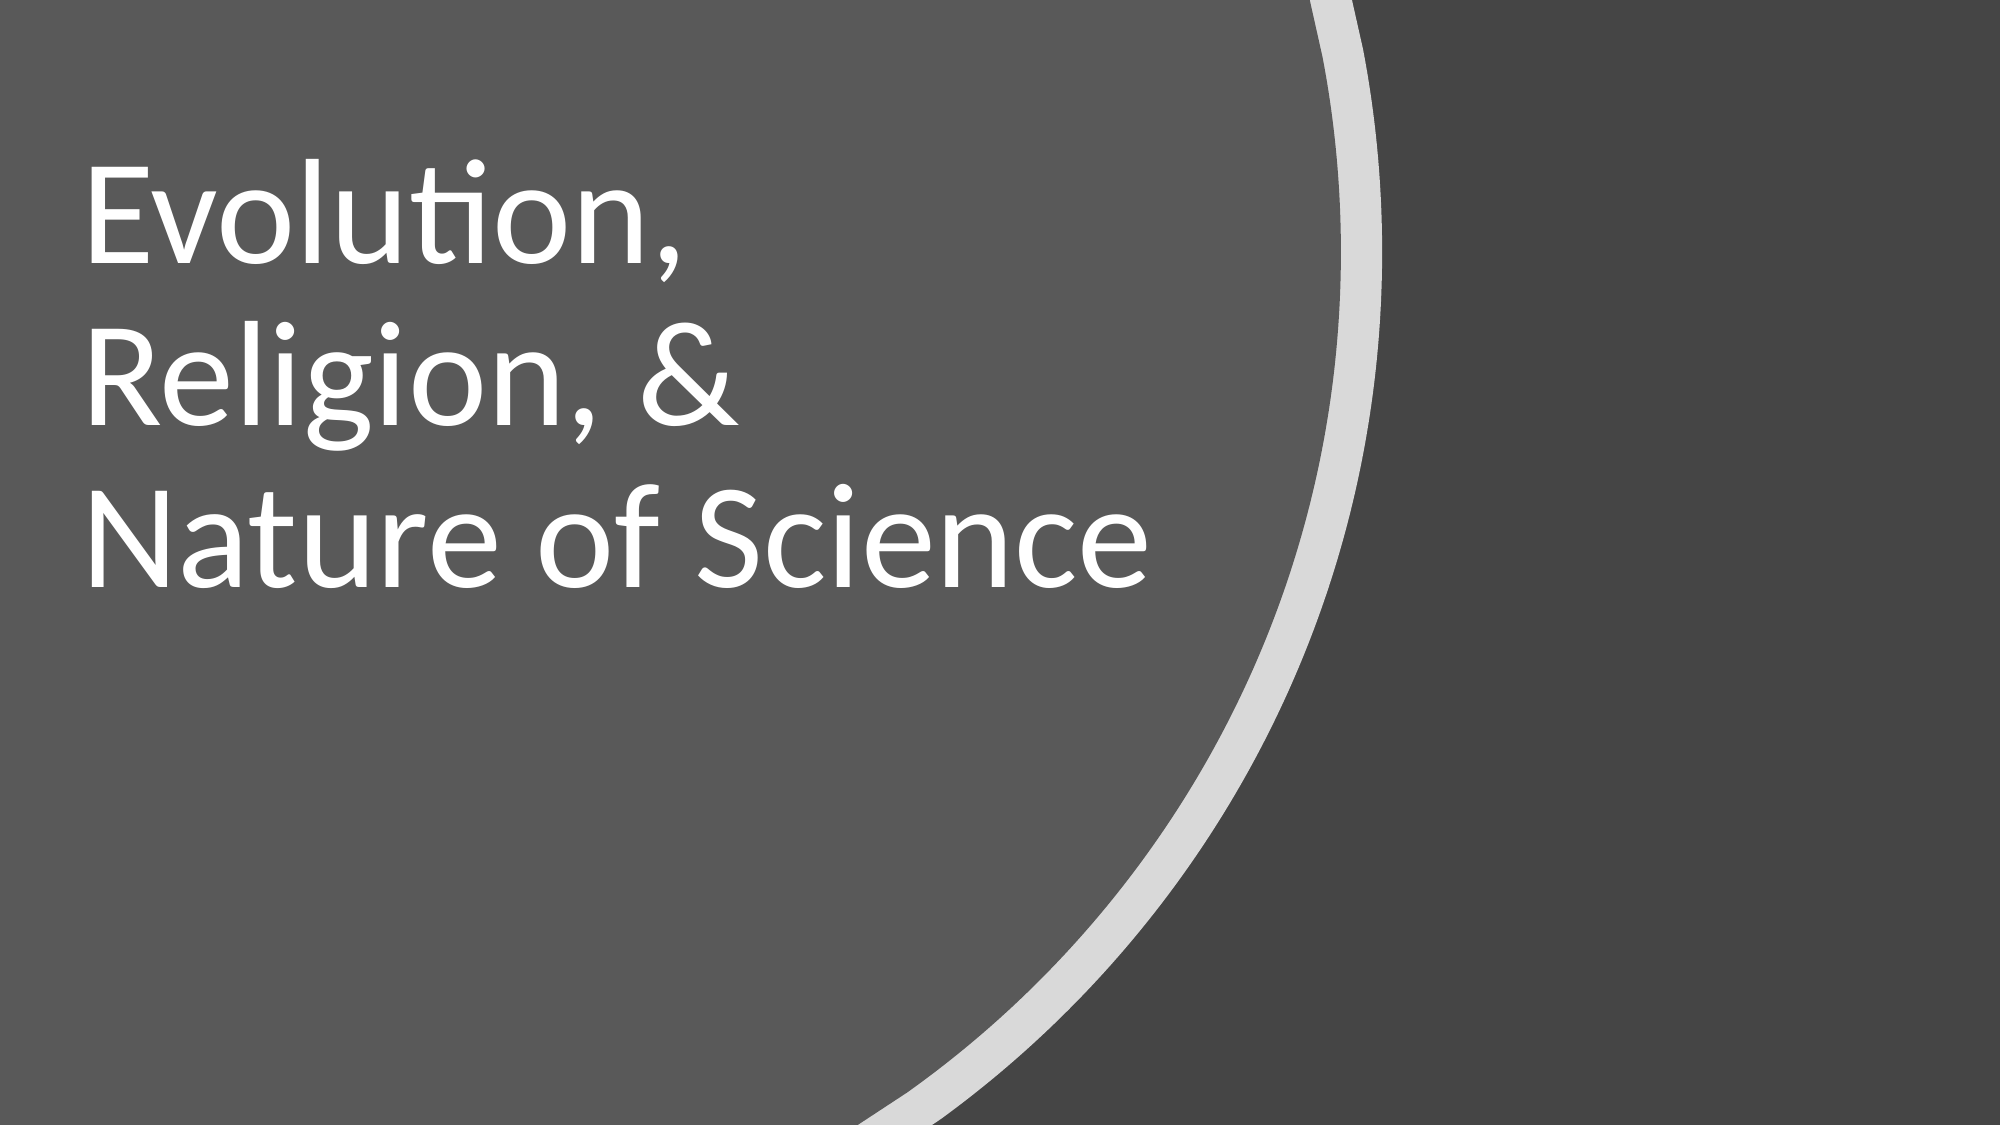

# Evolution, Religion, & Nature of Science